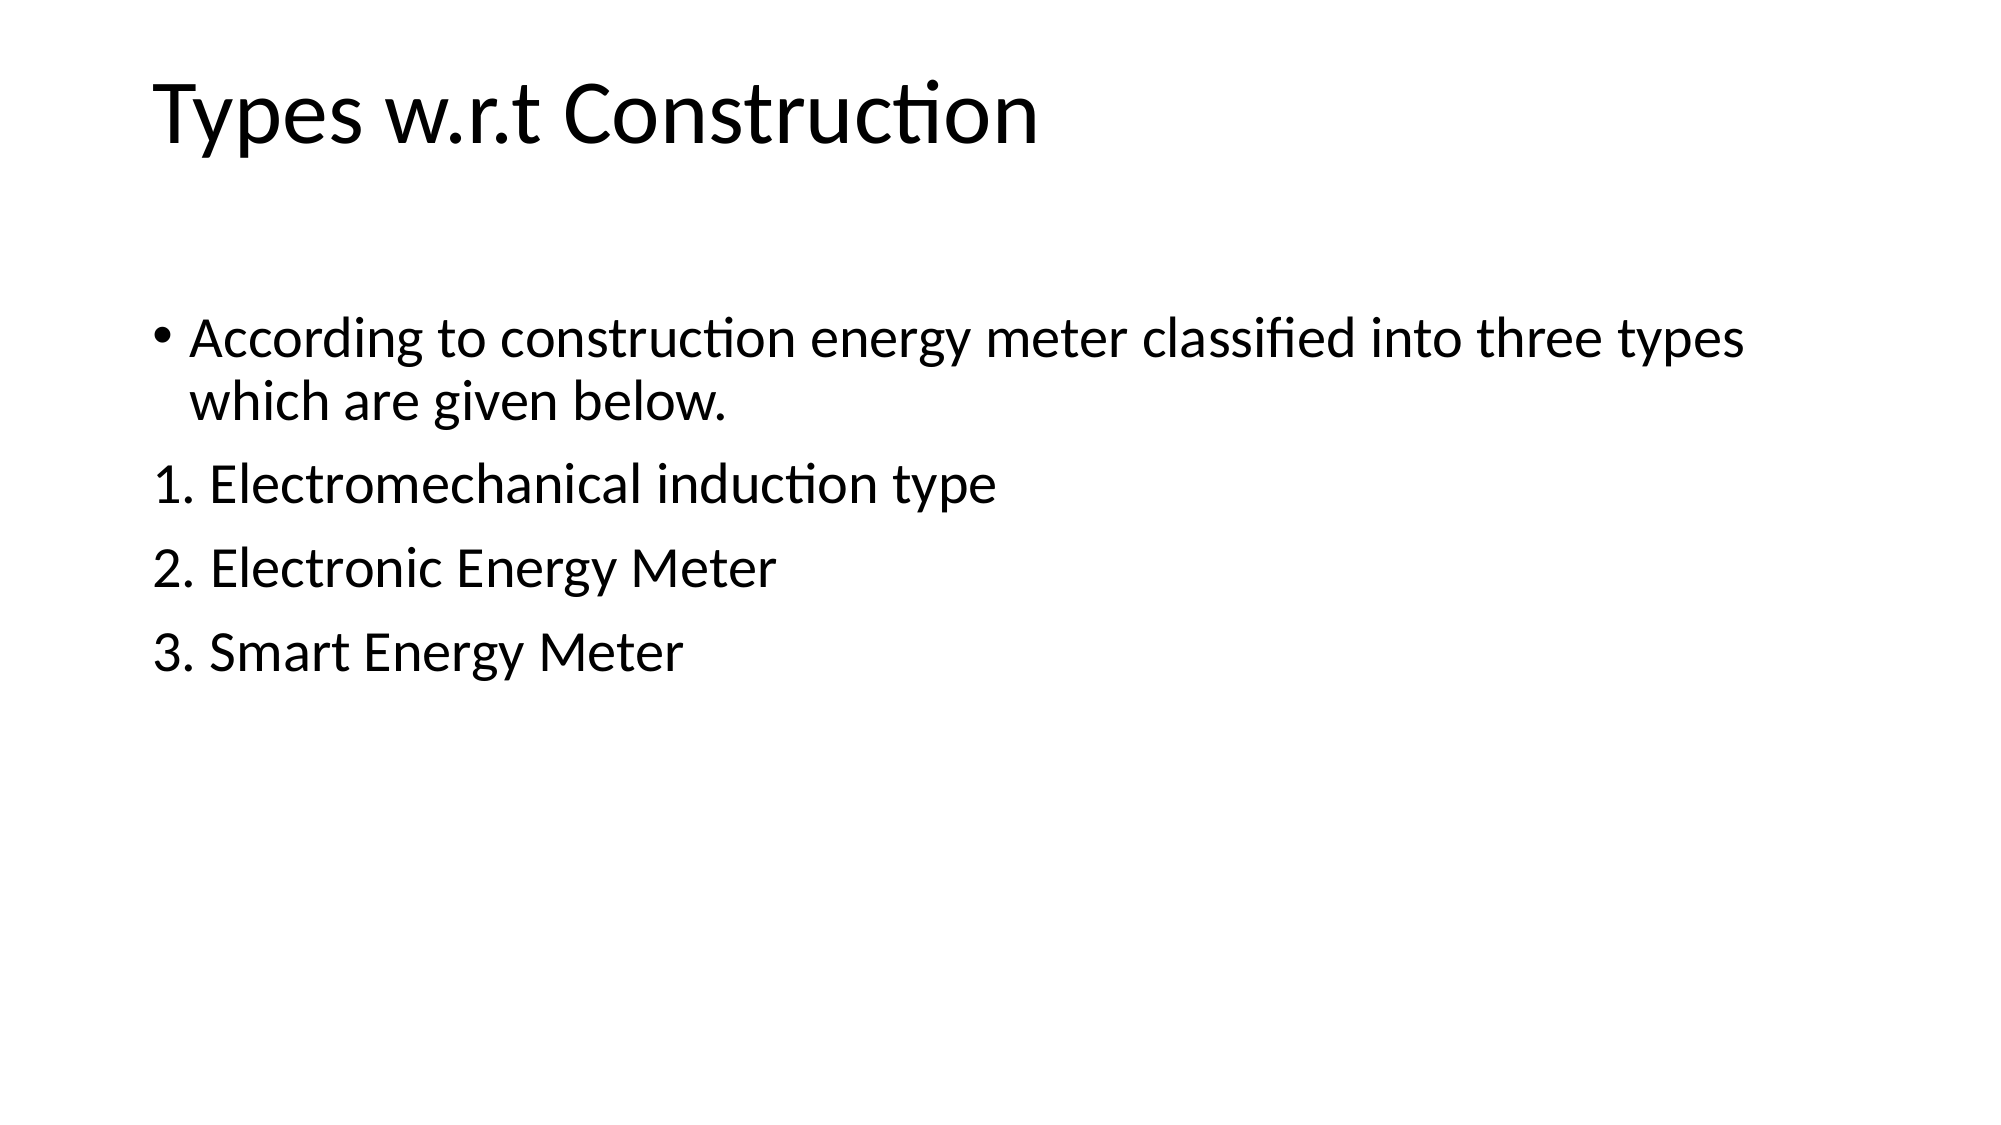

# Types w.r.t Construction
According to construction energy meter classified into three types which are given below.
1. Electromechanical induction type
2. Electronic Energy Meter
3. Smart Energy Meter